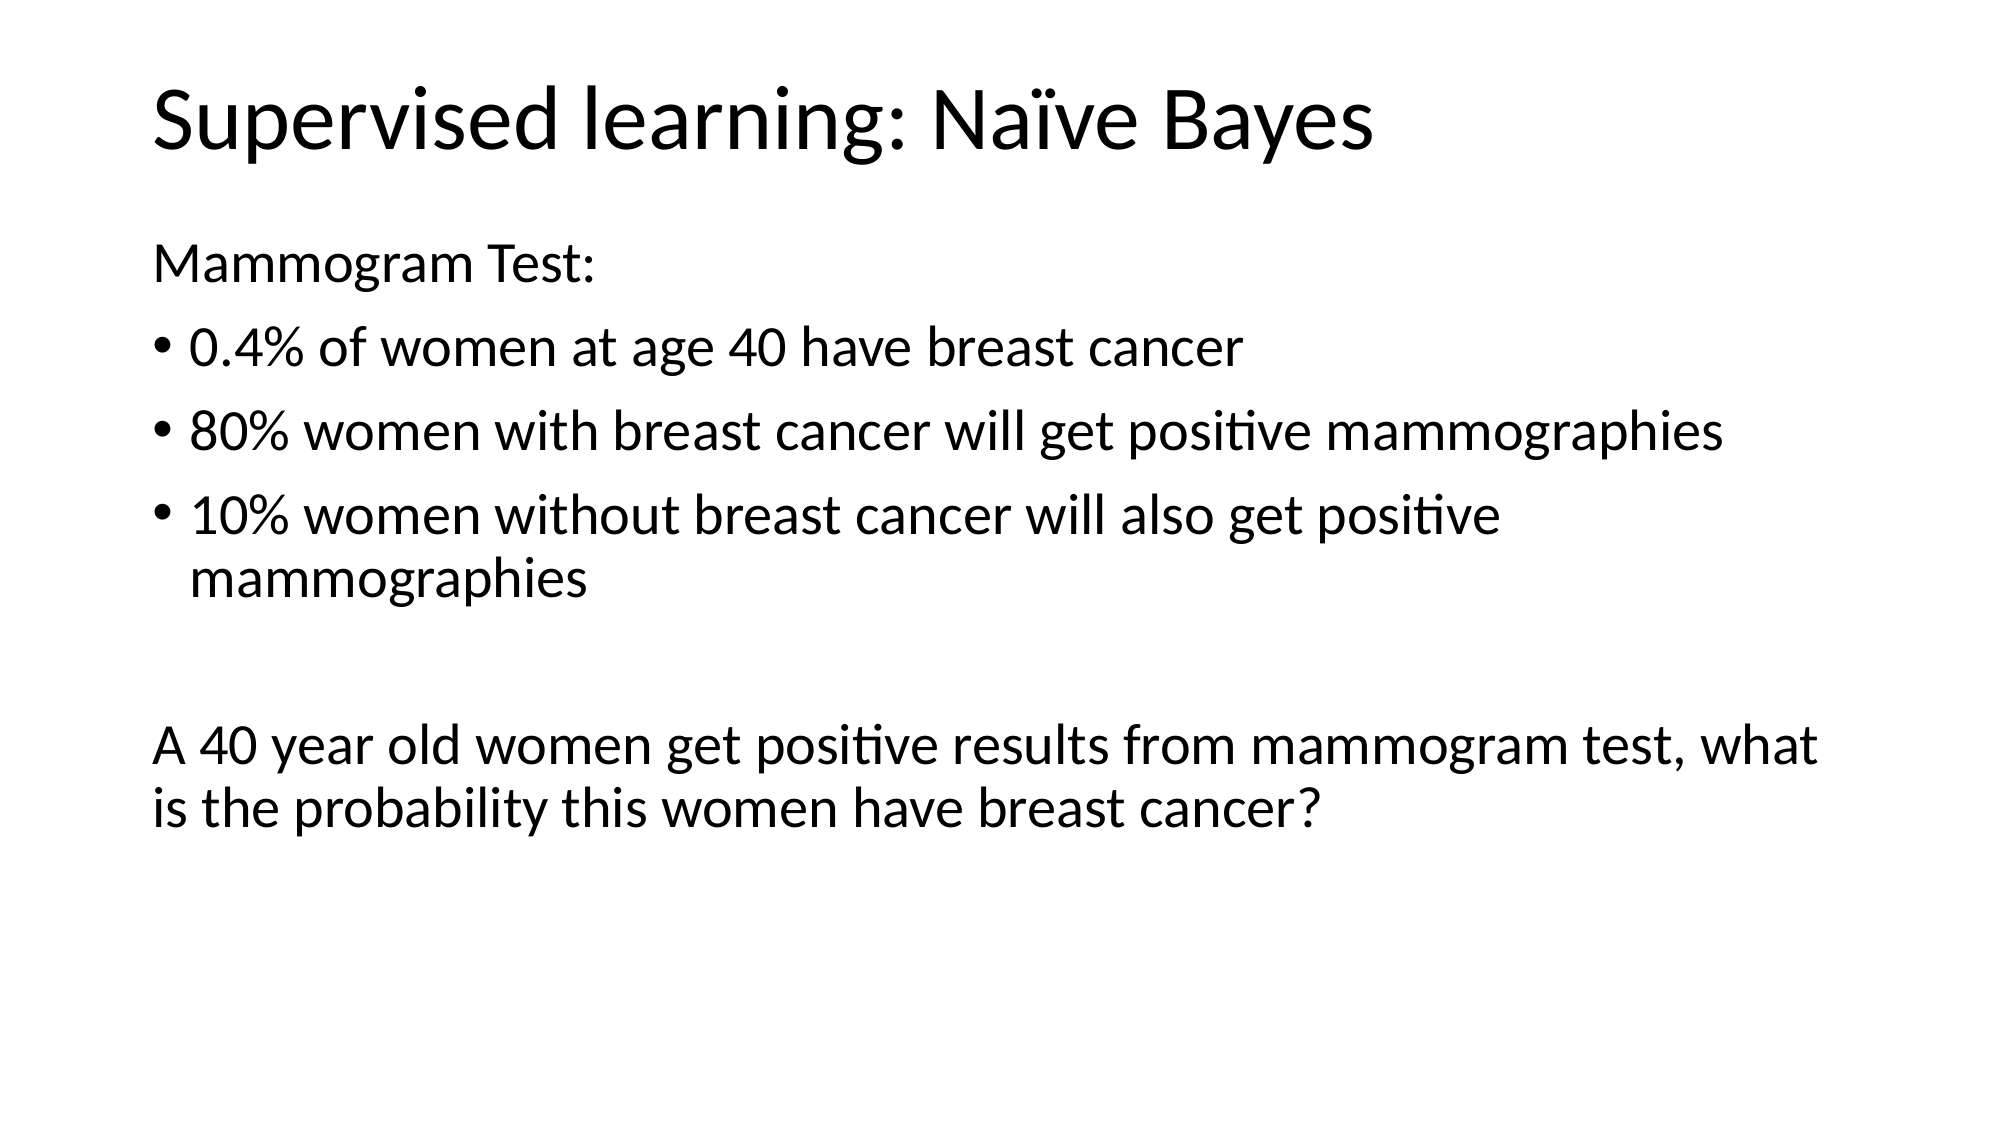

# Supervised learning: Naïve Bayes
Mammogram Test:
0.4% of women at age 40 have breast cancer
80% women with breast cancer will get positive mammographies
10% women without breast cancer will also get positive mammographies

A 40 year old women get positive results from mammogram test, what is the probability this women have breast cancer?